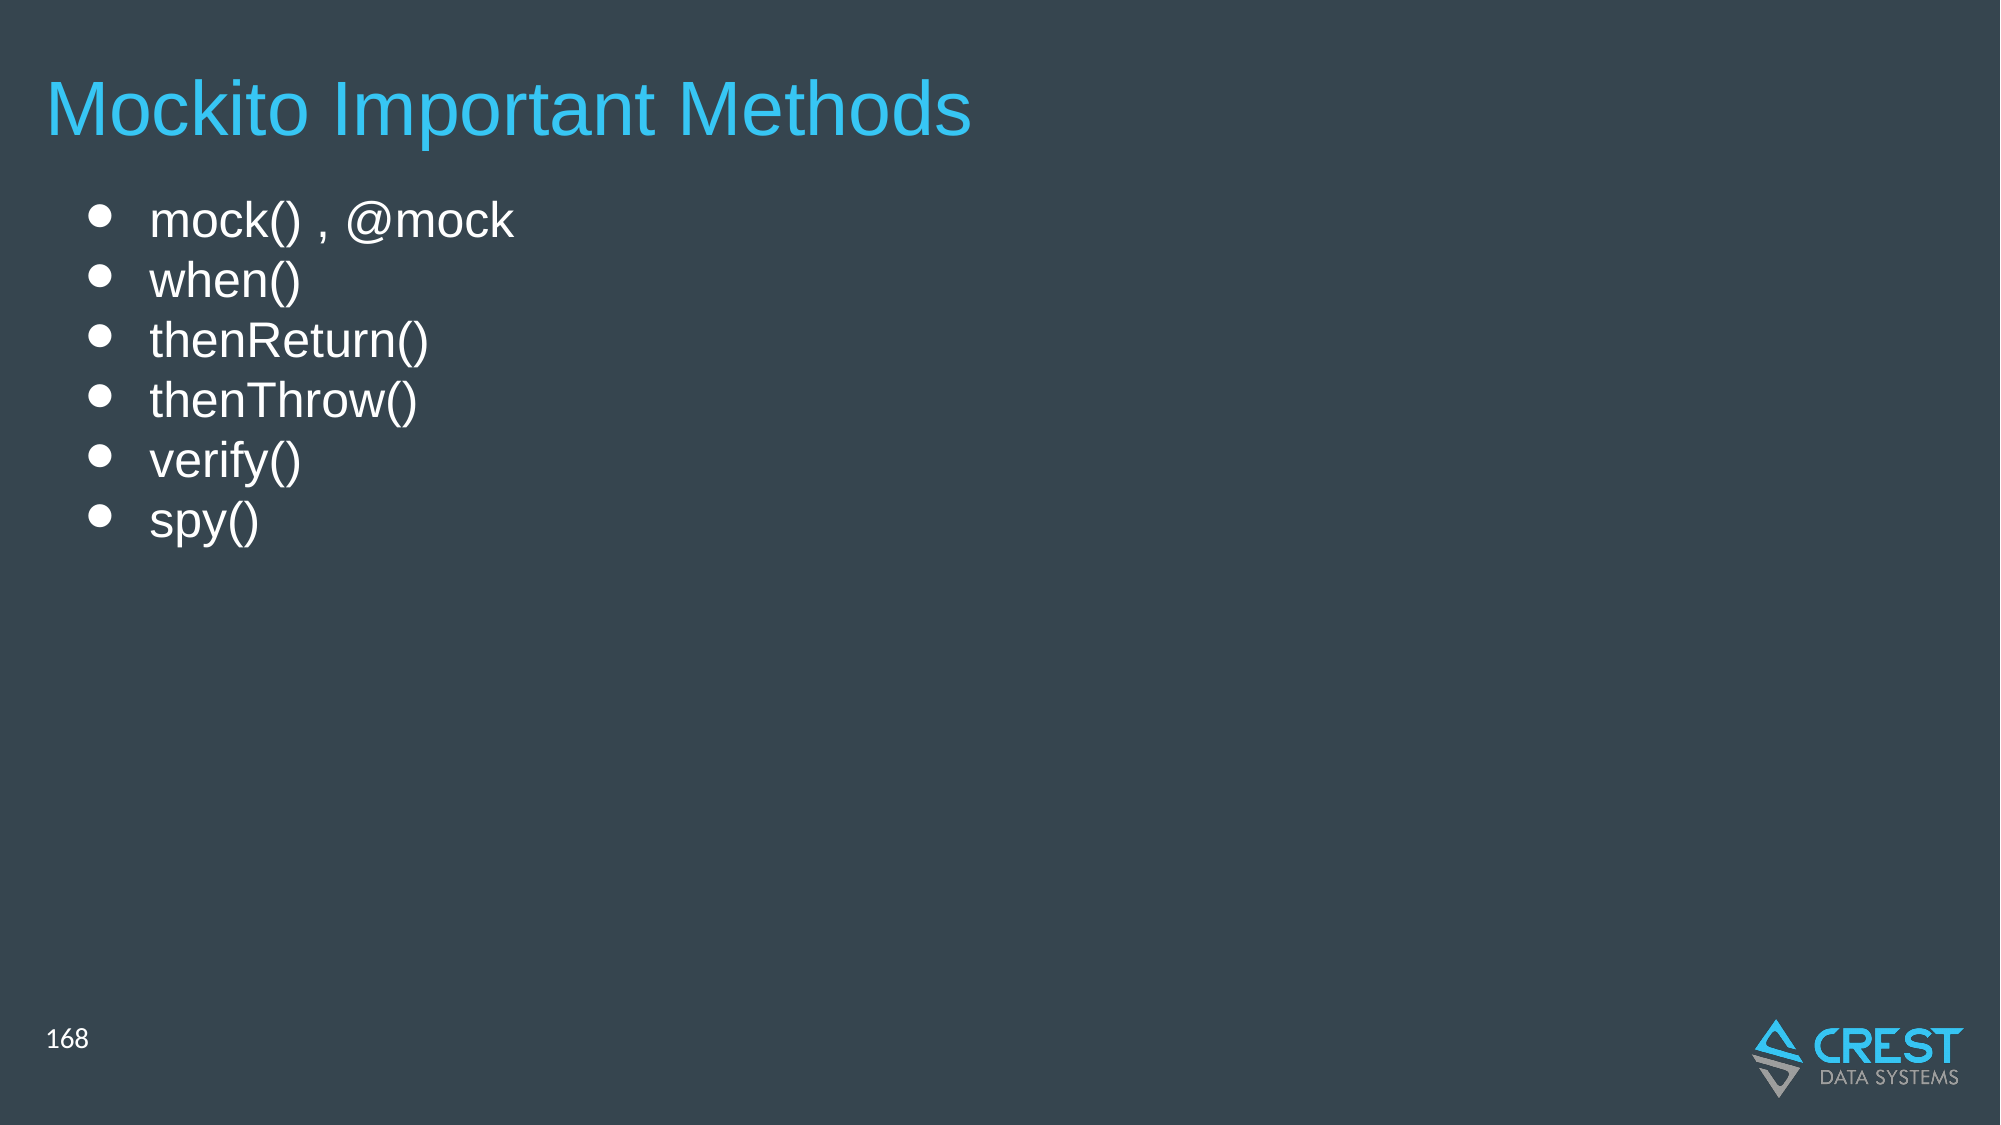

# Mockito Important Methods
mock() , @mock
when()
thenReturn()
thenThrow()
verify()
spy()

168